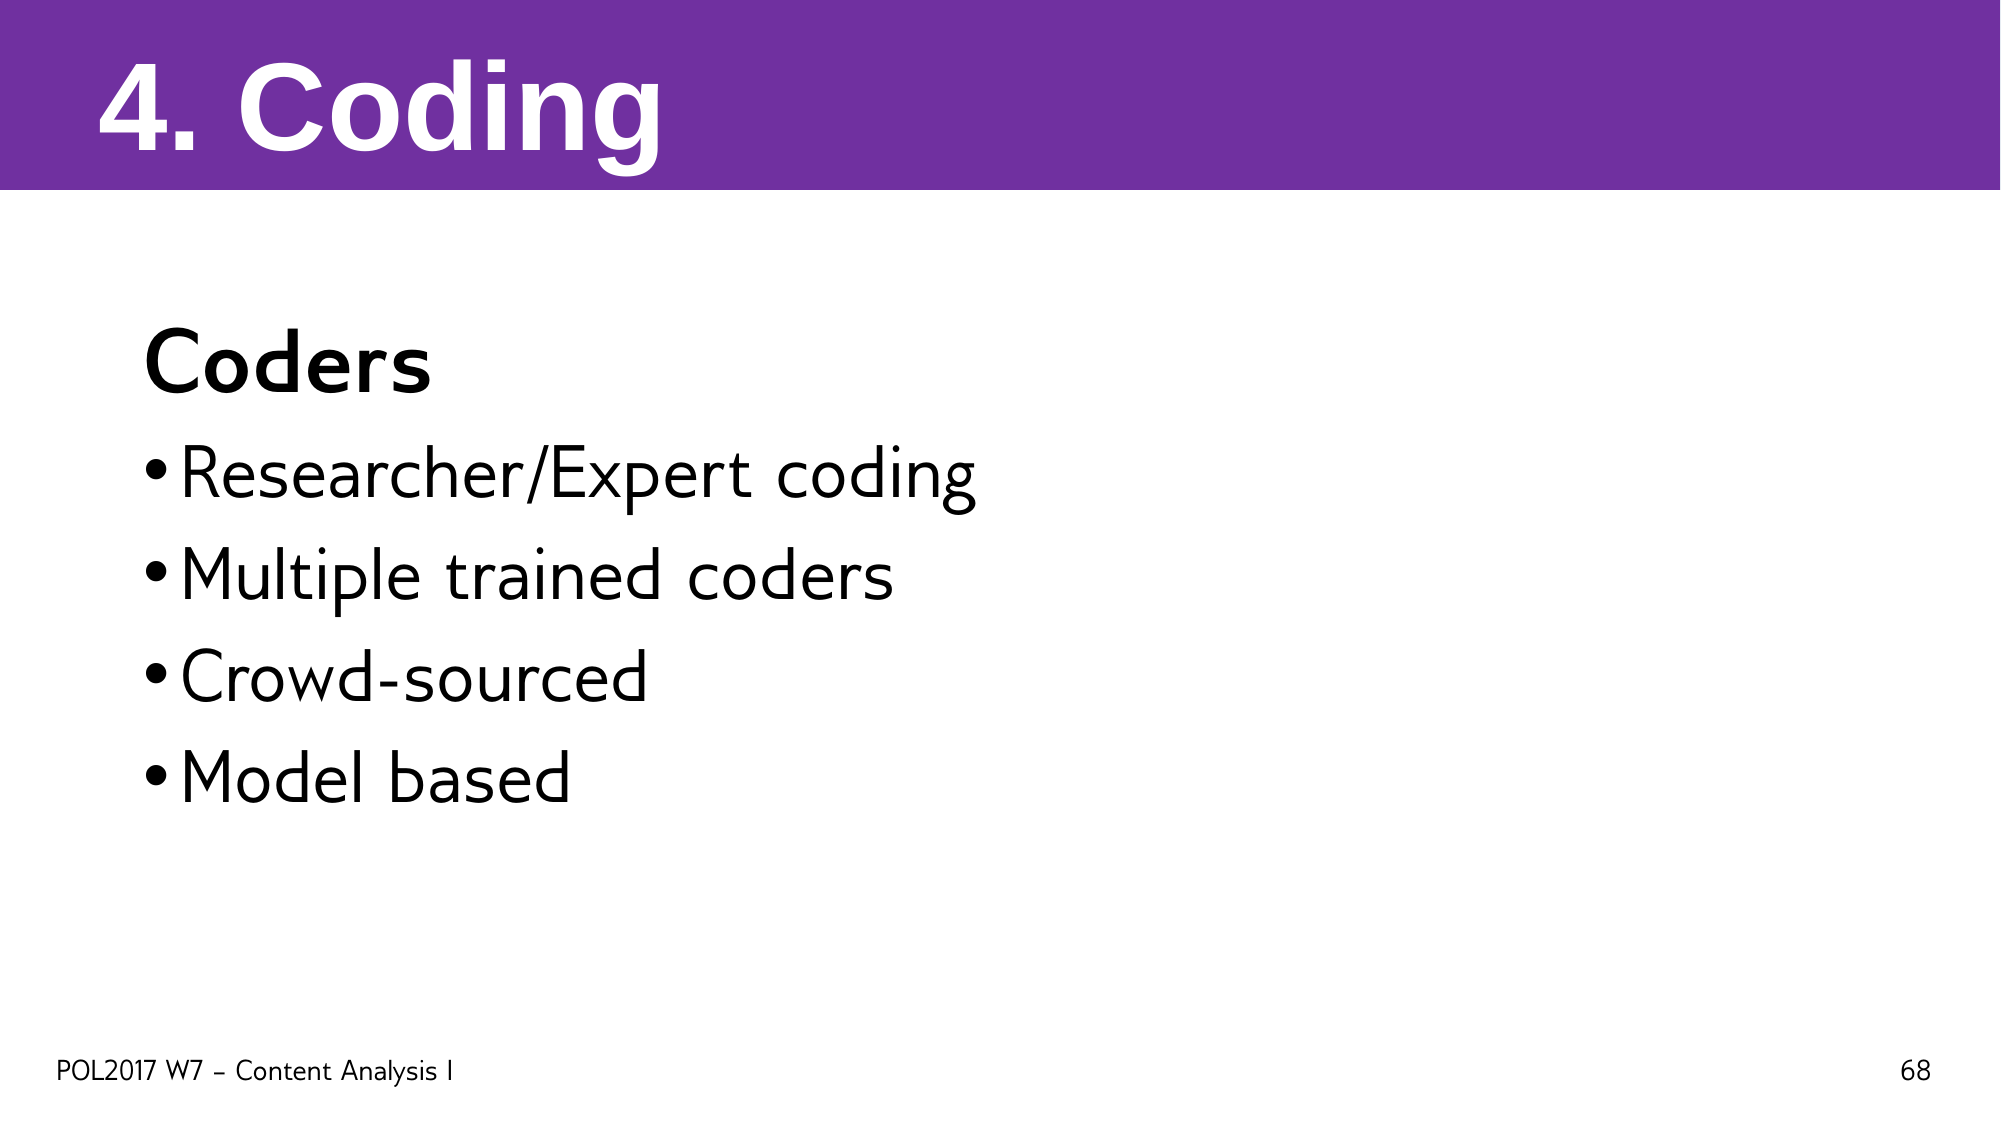

# 4. Coding
Coders
Researcher/Expert coding
Multiple trained coders
Crowd-sourced
Model based
POL2017 W7 – Content Analysis I
68